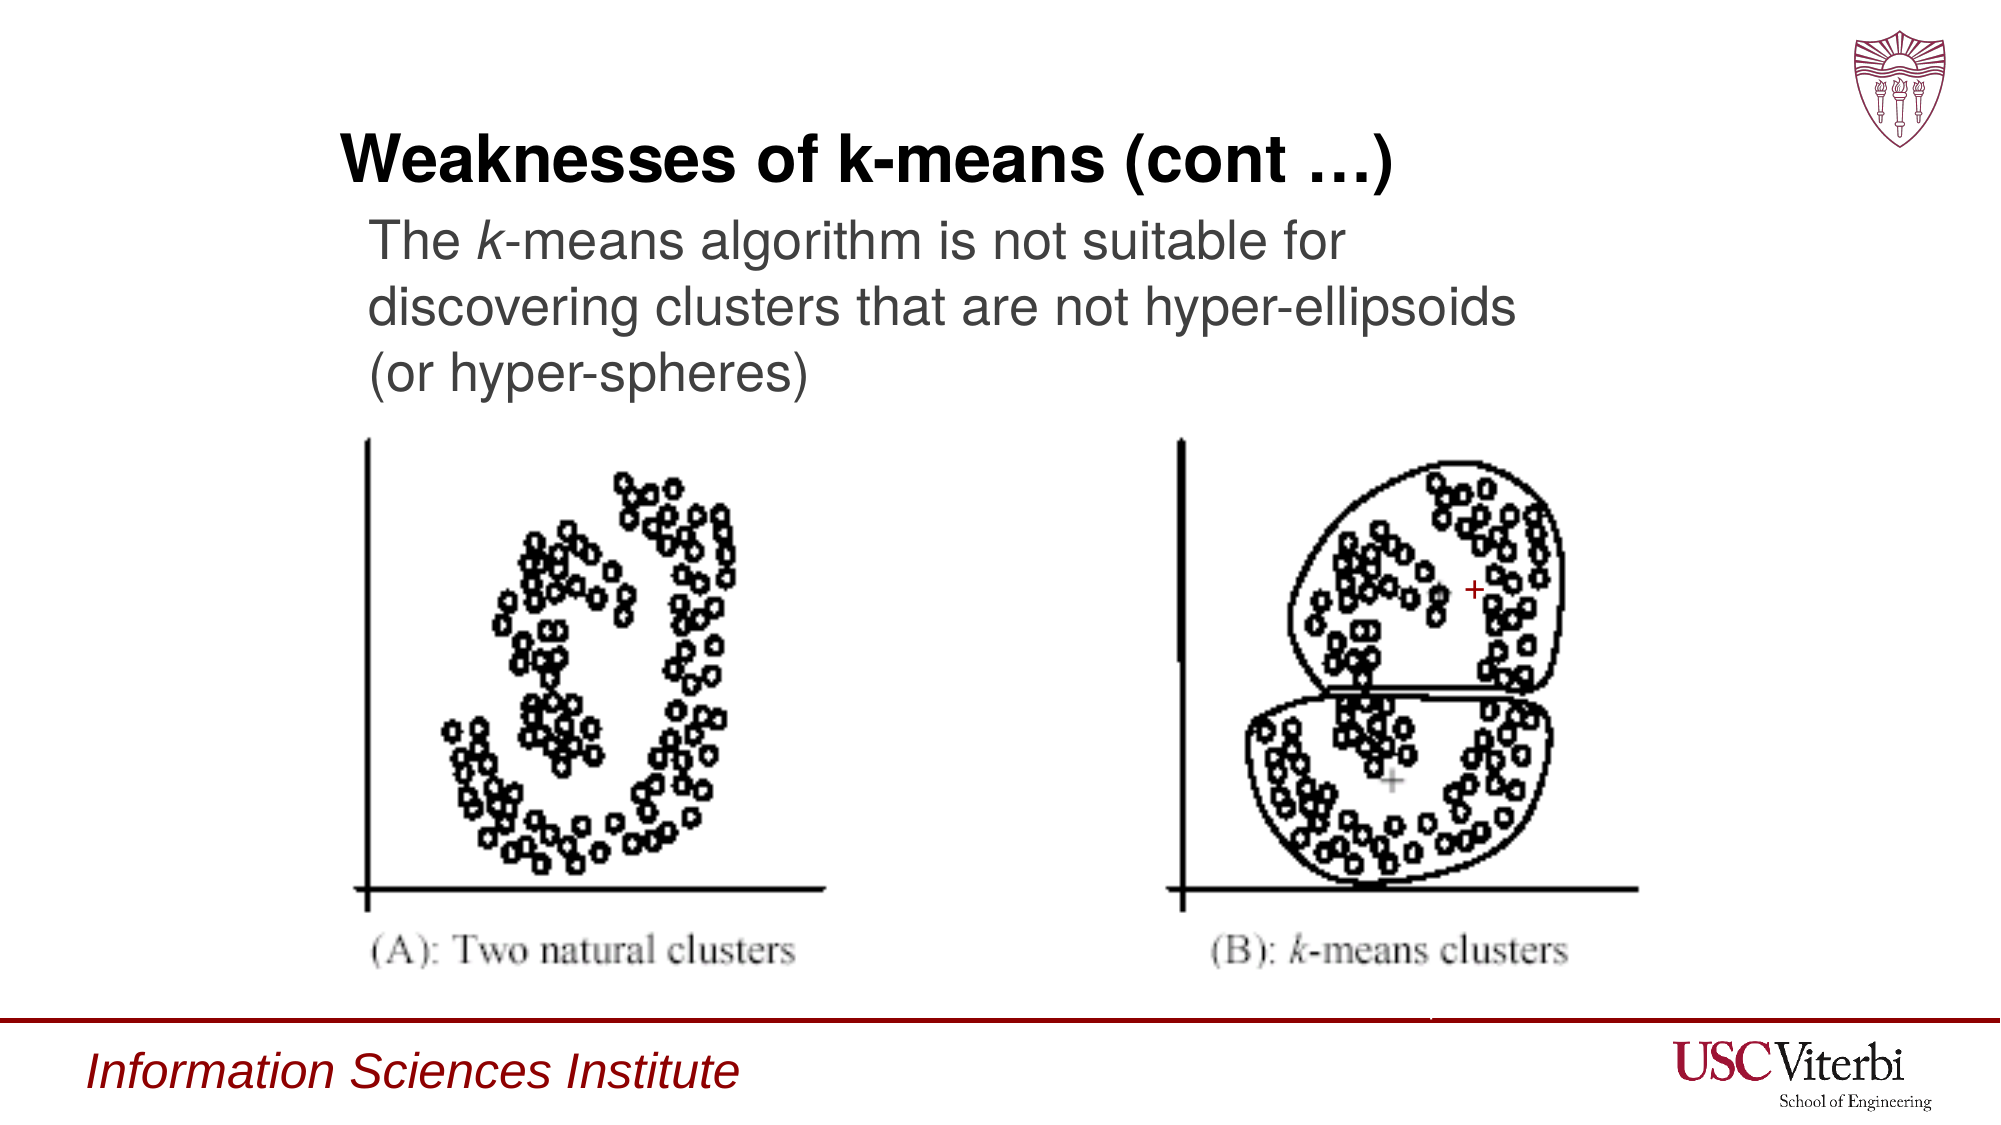

Weaknesses of k-means (cont …)
The k-means algorithm is not suitable for
discovering clusters that are not hyper-ellipsoids
(or hyper-spheres)

+
Source: https://www.cs.uic.edu/~liub/

38